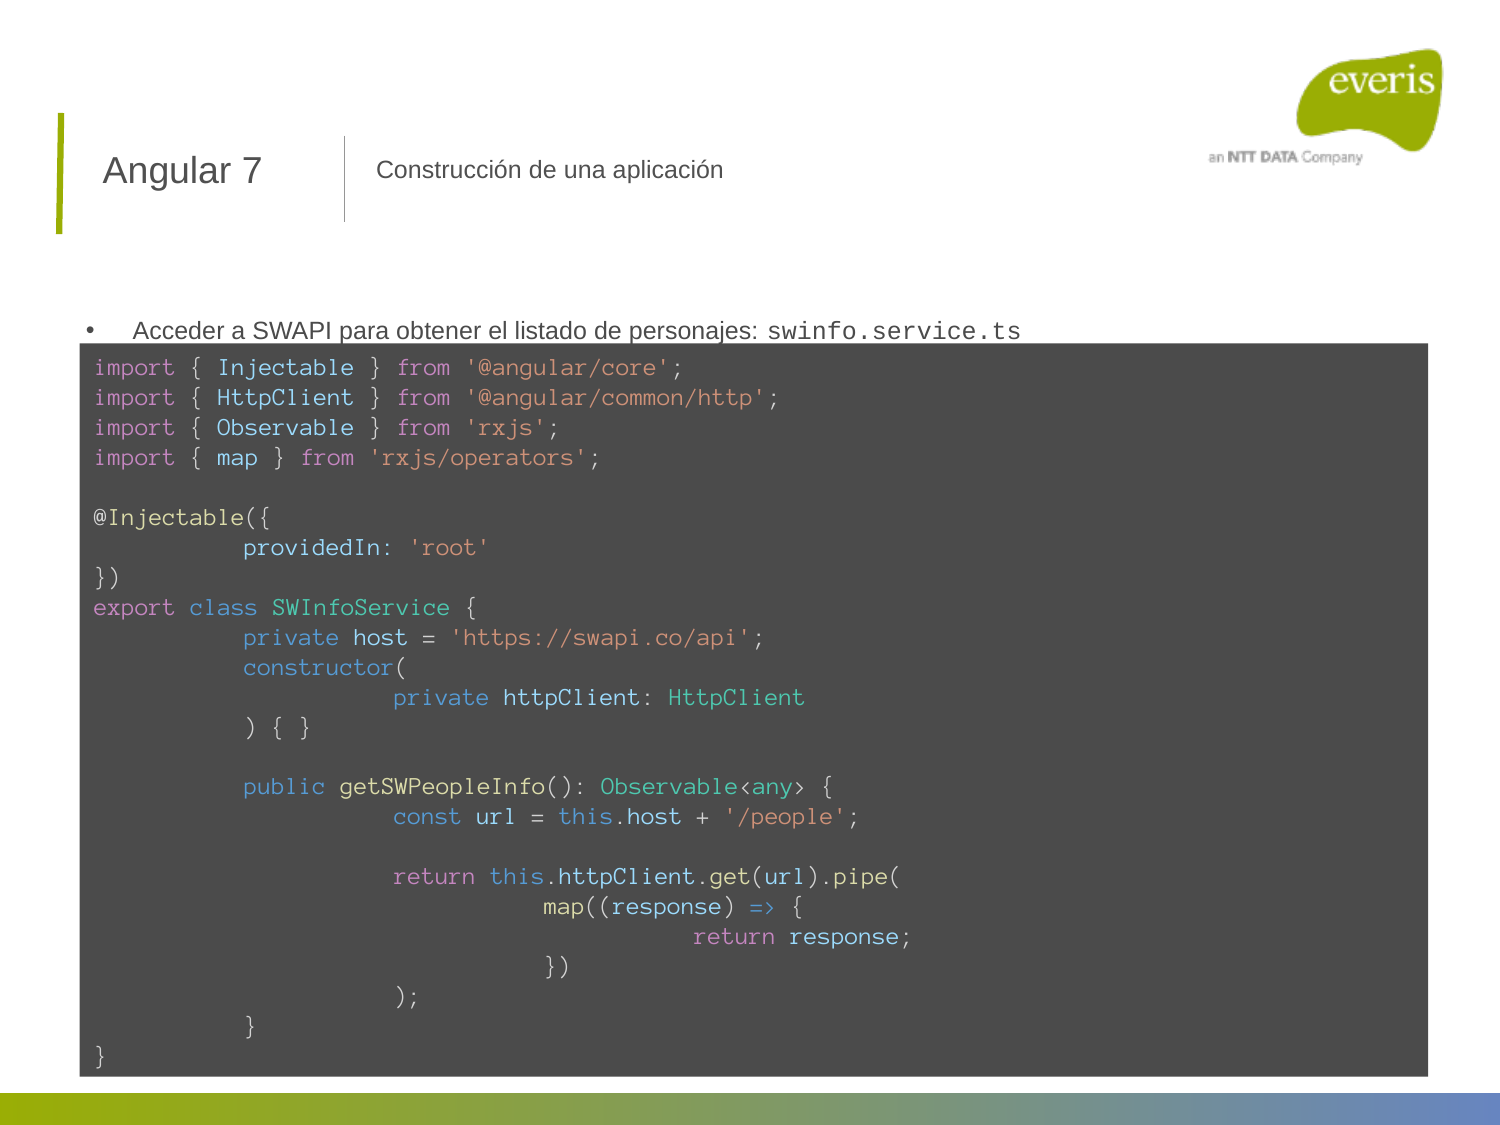

Angular 7
Construcción de una aplicación
Acceder a SWAPI para obtener el listado de personajes: swinfo.service.ts

import { Injectable } from '@angular/core';
import { HttpClient } from '@angular/common/http';
import { Observable } from 'rxjs';
import { map } from 'rxjs/operators';
@Injectable({
	providedIn: 'root'
})
export class SWInfoService {
	private host = 'https://swapi.co/api';
	constructor(
		private httpClient: HttpClient
	) { }
	public getSWPeopleInfo(): Observable<any> {
		const url = this.host + '/people';
		return this.httpClient.get(url).pipe(
			map((response) => {
				return response;
			})
		);
	}
}